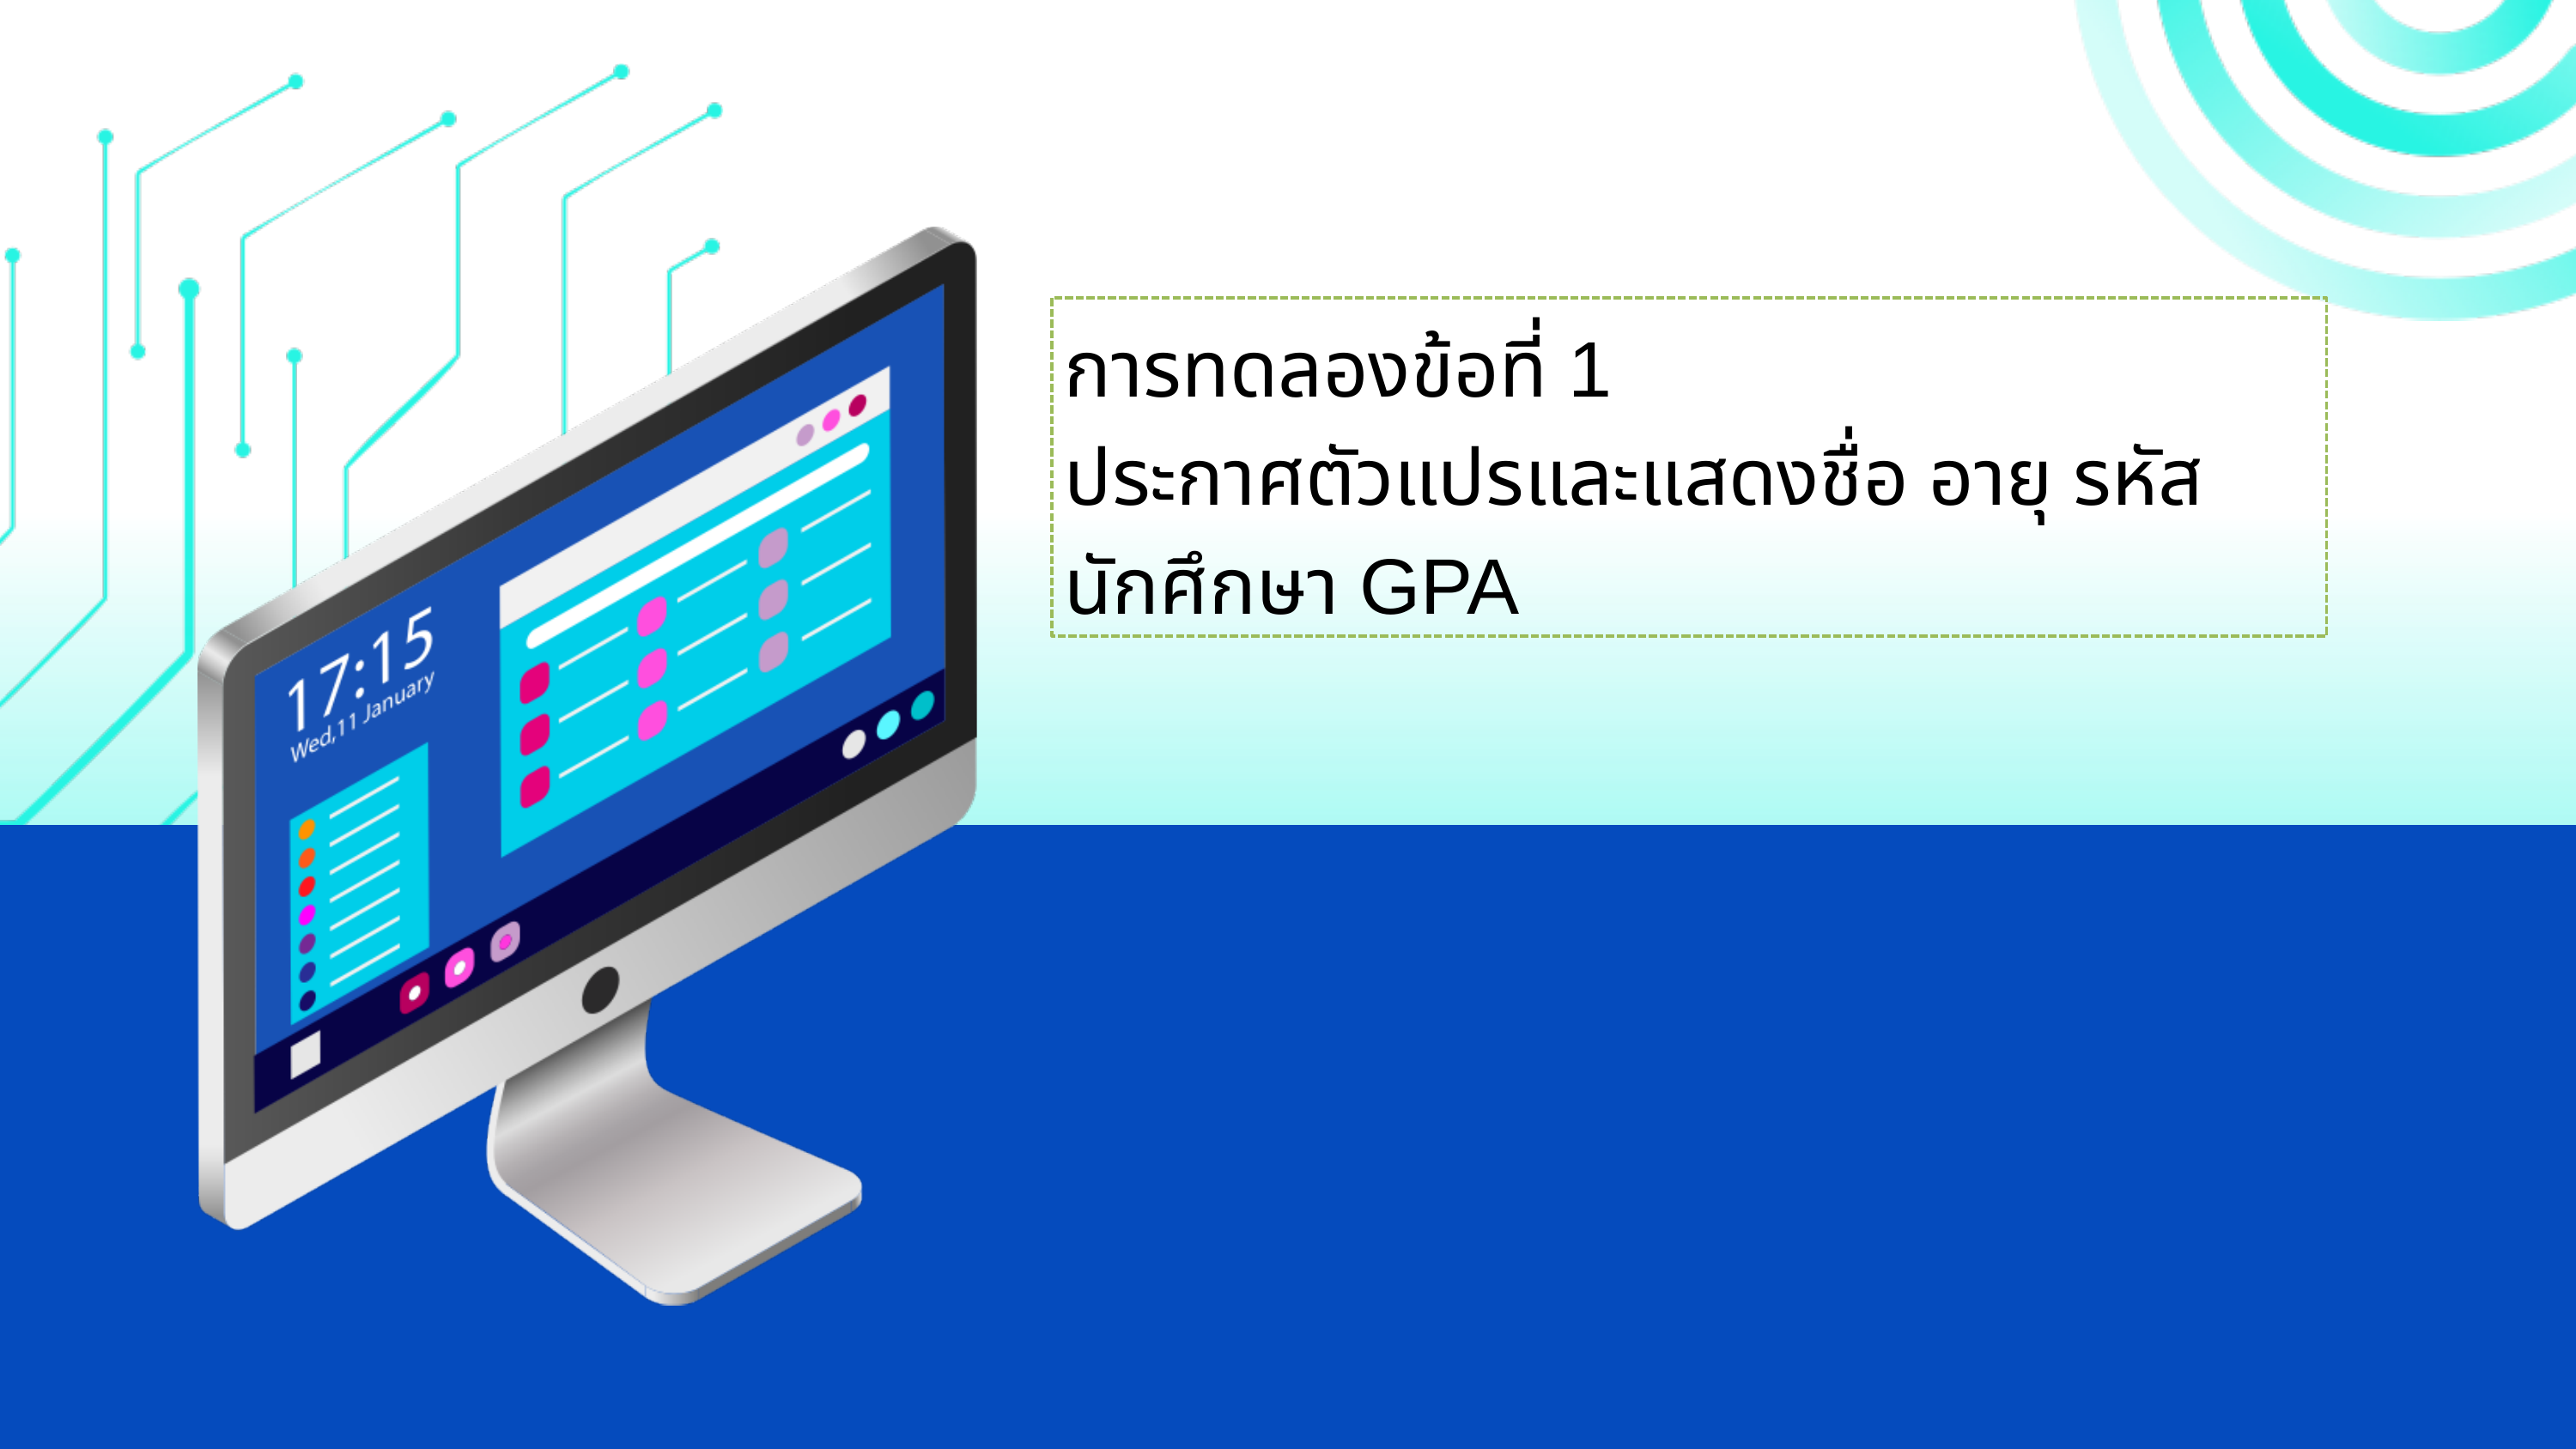

การทดลองข้อที่ 1
ประกาศตัวแปรและแสดงชื่อ อายุ รหัสนักศึกษา GPA